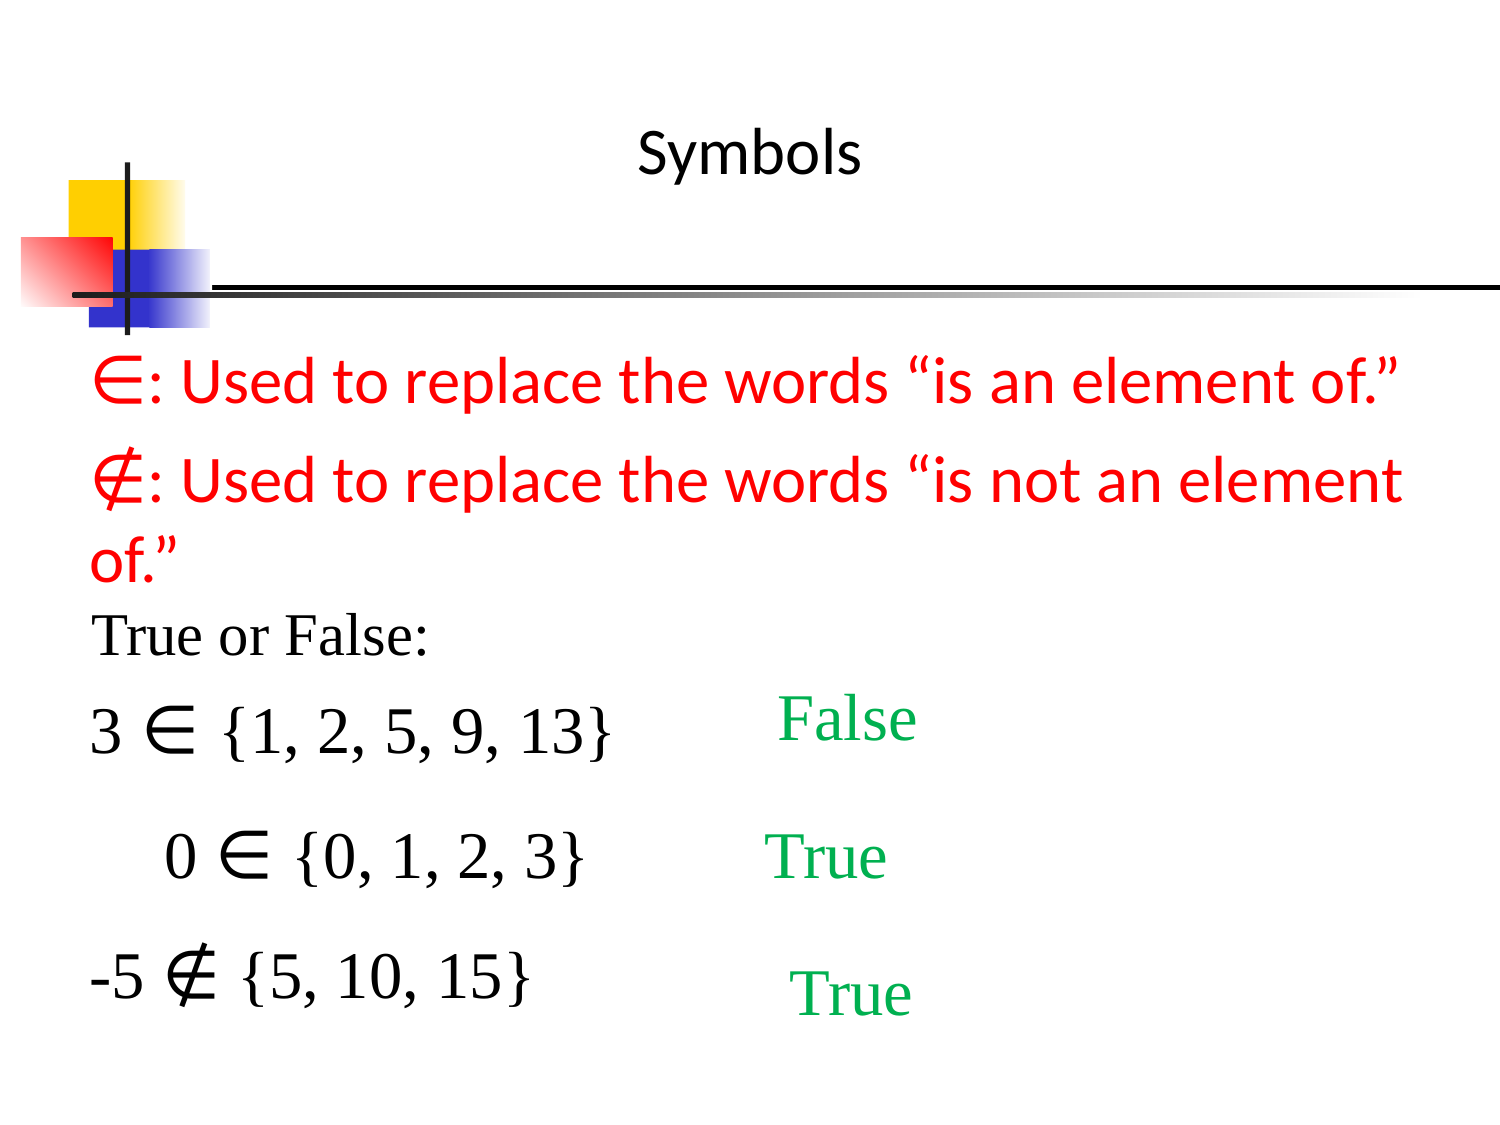

Symbols
∈: Used to replace the words “is an element of.”
∉: Used to replace the words “is not an element of.”
     True or False:
False
3 ∈ {1, 2, 5, 9, 13}
0 ∈ {0, 1, 2, 3}
True
-5 ∉ {5, 10, 15}
True